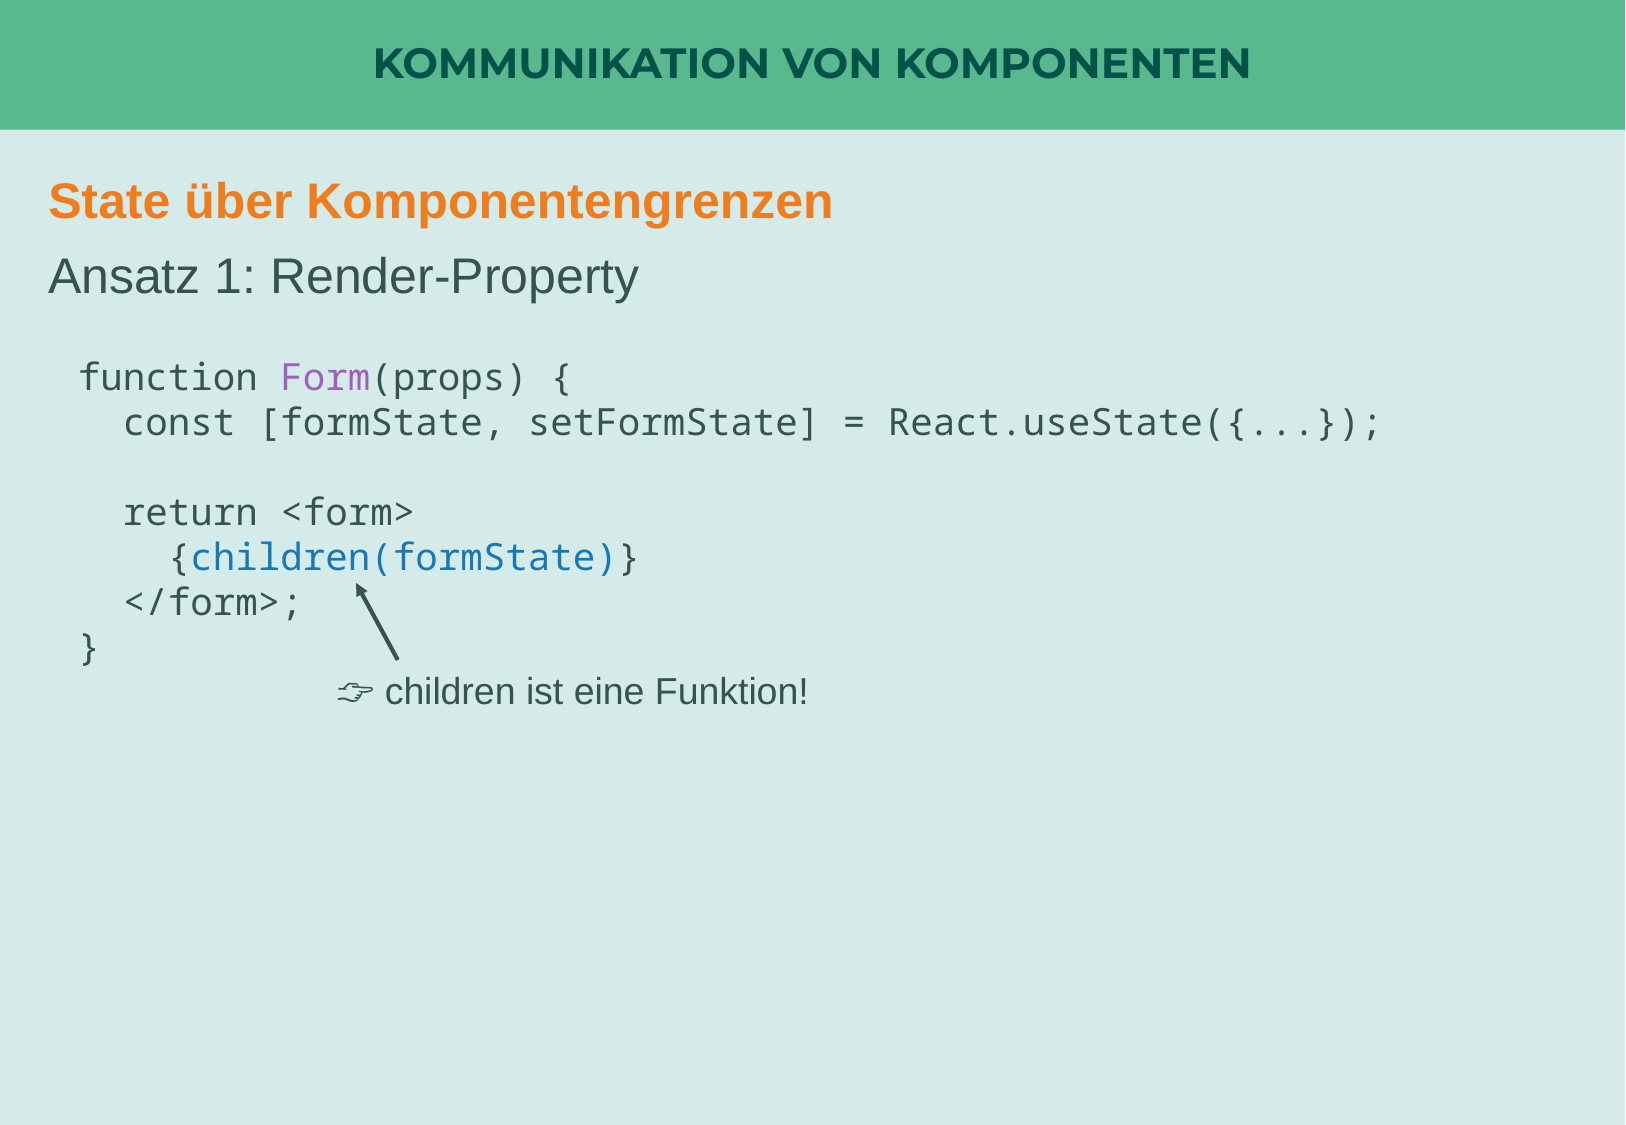

# Kommunikation von KOmponenten
State über Komponentengrenzen
Ansatz 1: Render-Property

function Form(props) {
  const [formState, setFormState] = React.useState({...});

  return <form>
    {children(formState)}
  </form>;
}
Beispiel: ChatPage oder Tabs

Beispiel: UserStatsPage für fetch ?
👉 children ist eine Funktion!